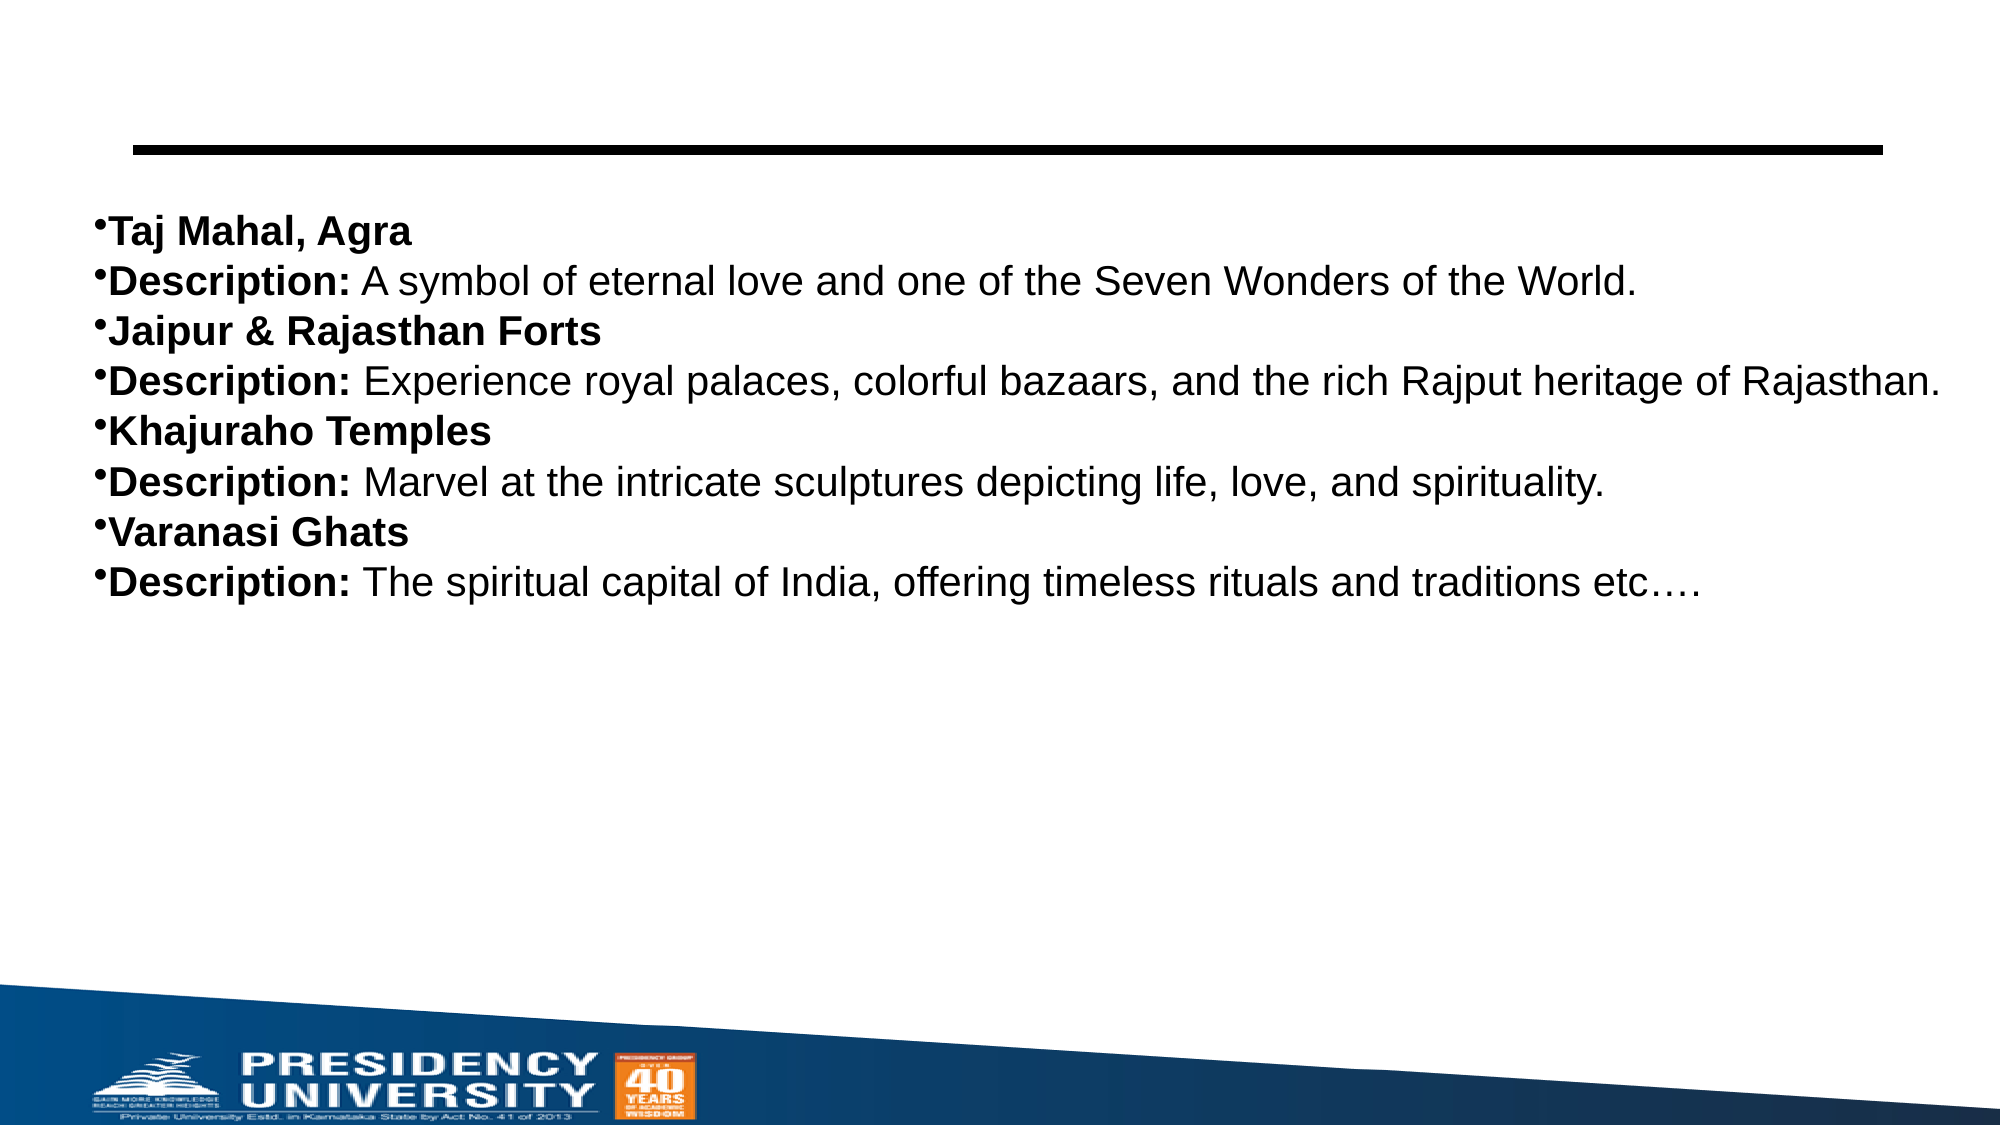

Taj Mahal, Agra
Description: A symbol of eternal love and one of the Seven Wonders of the World.
Jaipur & Rajasthan Forts
Description: Experience royal palaces, colorful bazaars, and the rich Rajput heritage of Rajasthan.
Khajuraho Temples
Description: Marvel at the intricate sculptures depicting life, love, and spirituality.
Varanasi Ghats
Description: The spiritual capital of India, offering timeless rituals and traditions etc….